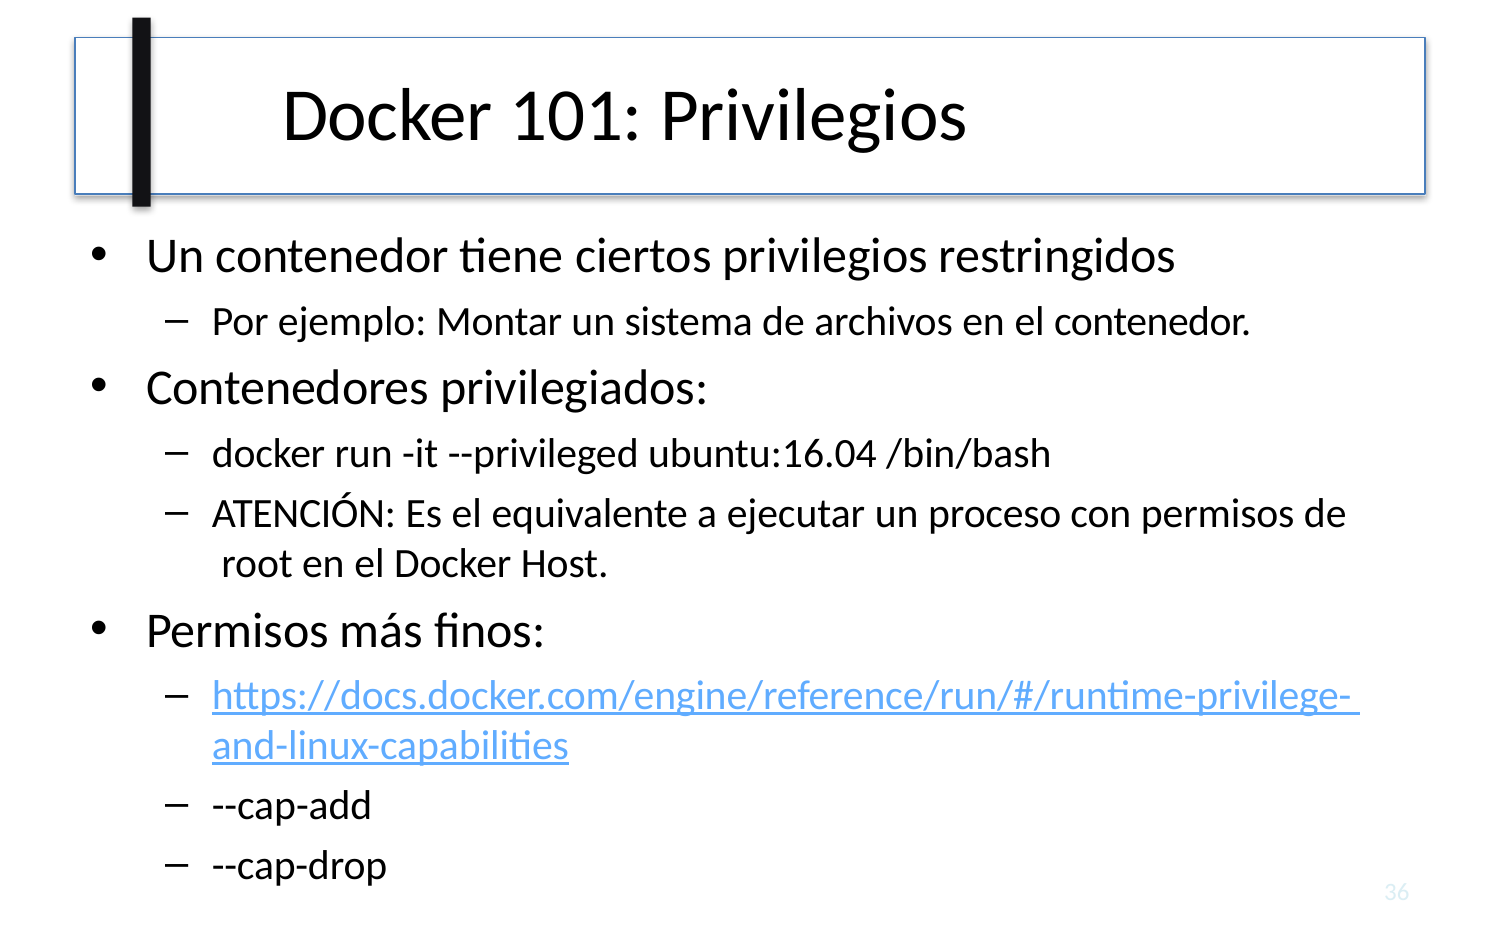

# Docker 101: Privilegios
Un contenedor tiene ciertos privilegios restringidos
Por ejemplo: Montar un sistema de archivos en el contenedor.
Contenedores privilegiados:
docker run -it --privileged ubuntu:16.04 /bin/bash
ATENCIÓN: Es el equivalente a ejecutar un proceso con permisos de  root en el Docker Host.
Permisos más finos:
https://docs.docker.com/engine/reference/run/#/runtime-privilege-  and-linux-capabilities
--cap-add
--cap-drop
36